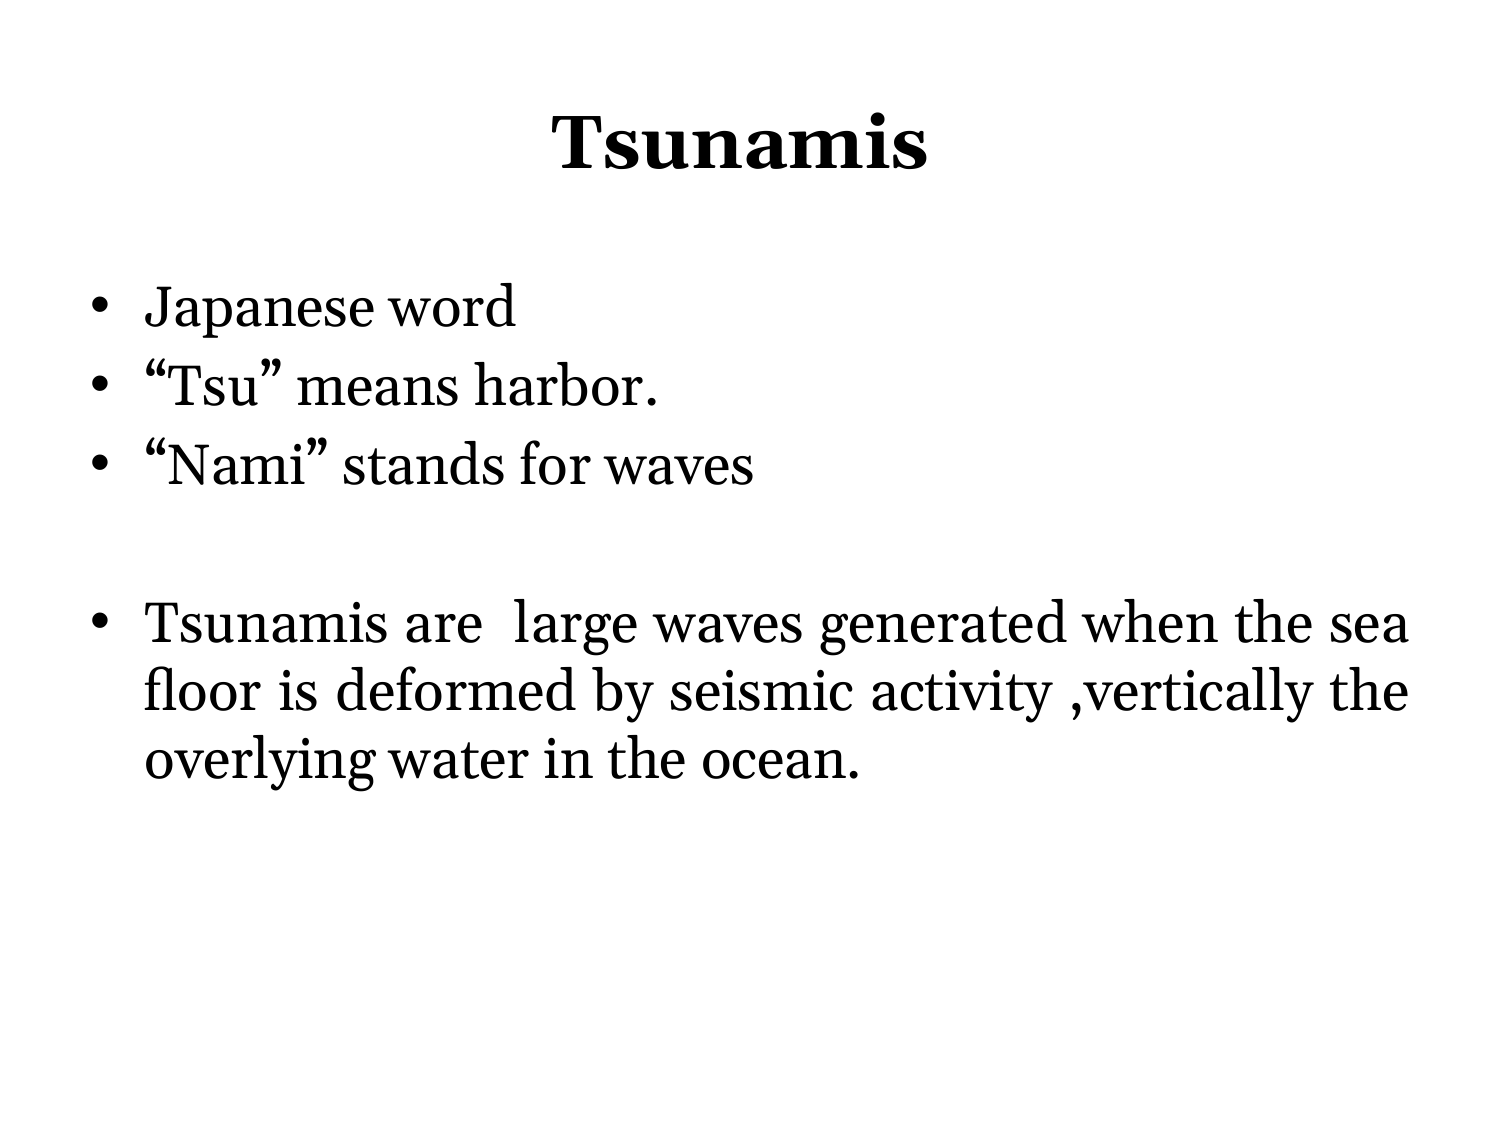

# Tsunamis
Japanese word
“Tsu” means harbor.
“Nami” stands for waves

Tsunamis are  large waves generated when the sea floor is deformed by seismic activity ,vertically the overlying water in the ocean.